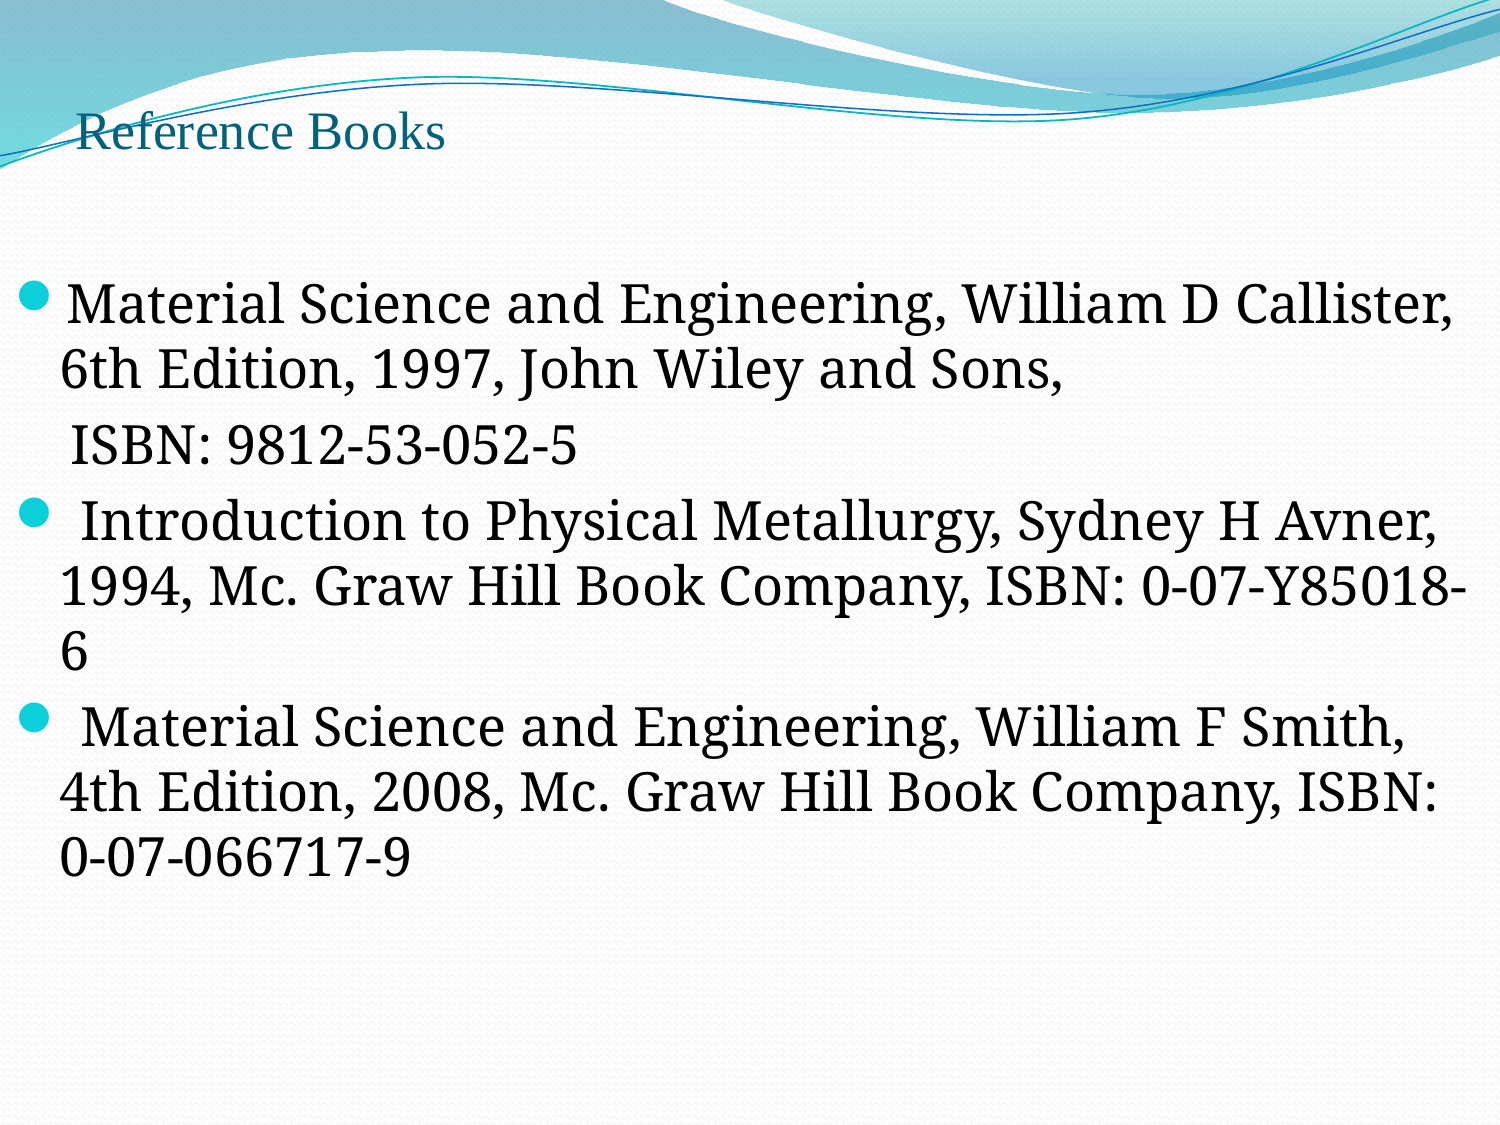

# Reference Books
Material Science and Engineering, William D Callister, 6th Edition, 1997, John Wiley and Sons,
    ISBN: 9812-53-052-5
 Introduction to Physical Metallurgy, Sydney H Avner, 1994, Mc. Graw Hill Book Company, ISBN: 0-07-Y85018-6
 Material Science and Engineering, William F Smith, 4th Edition, 2008, Mc. Graw Hill Book Company, ISBN: 0-07-066717-9